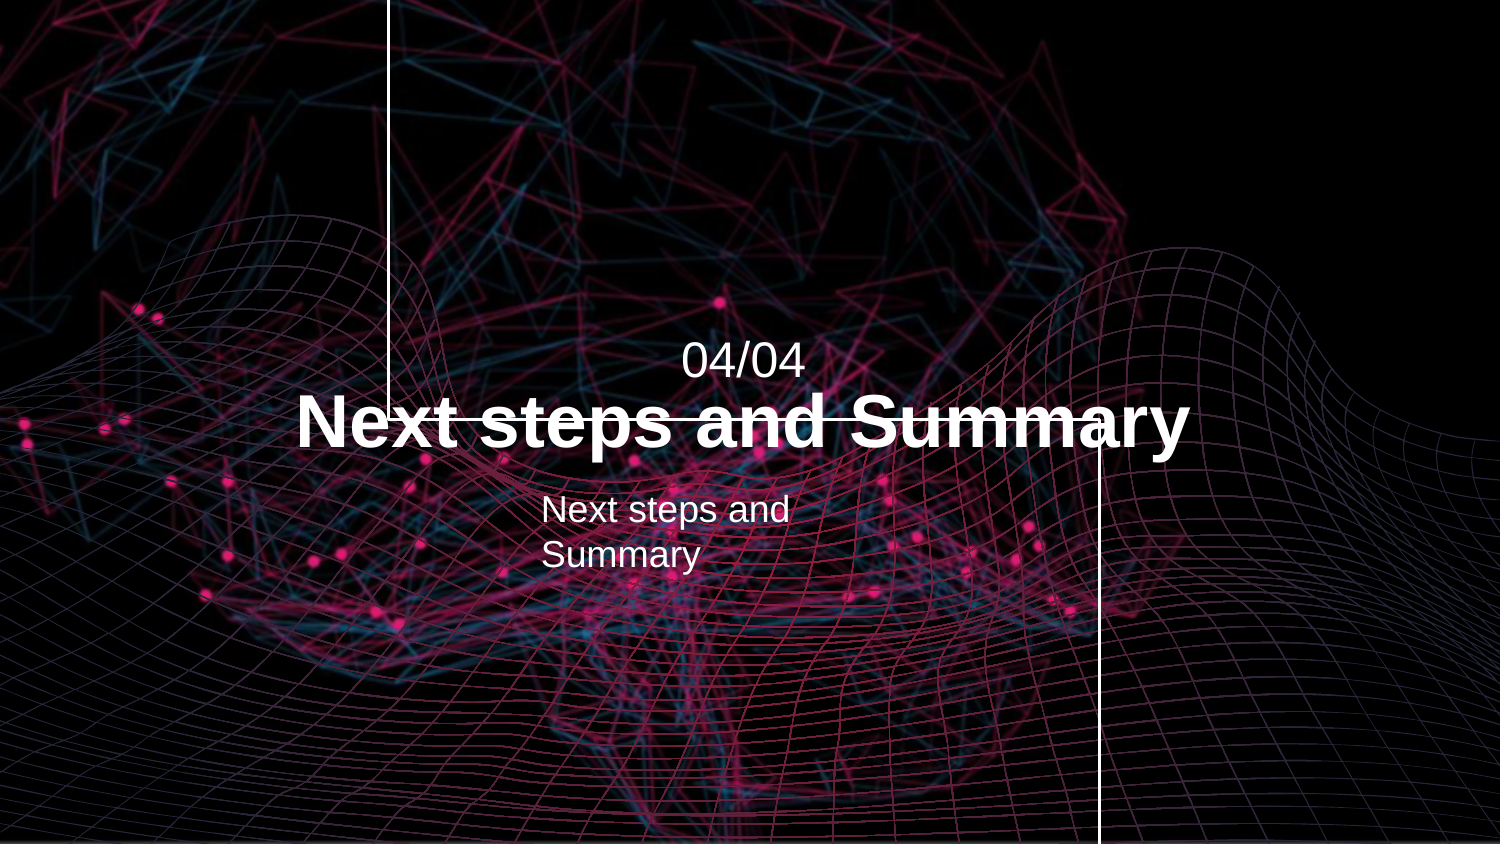

04/04
Next steps and Summary
Next steps and Summary